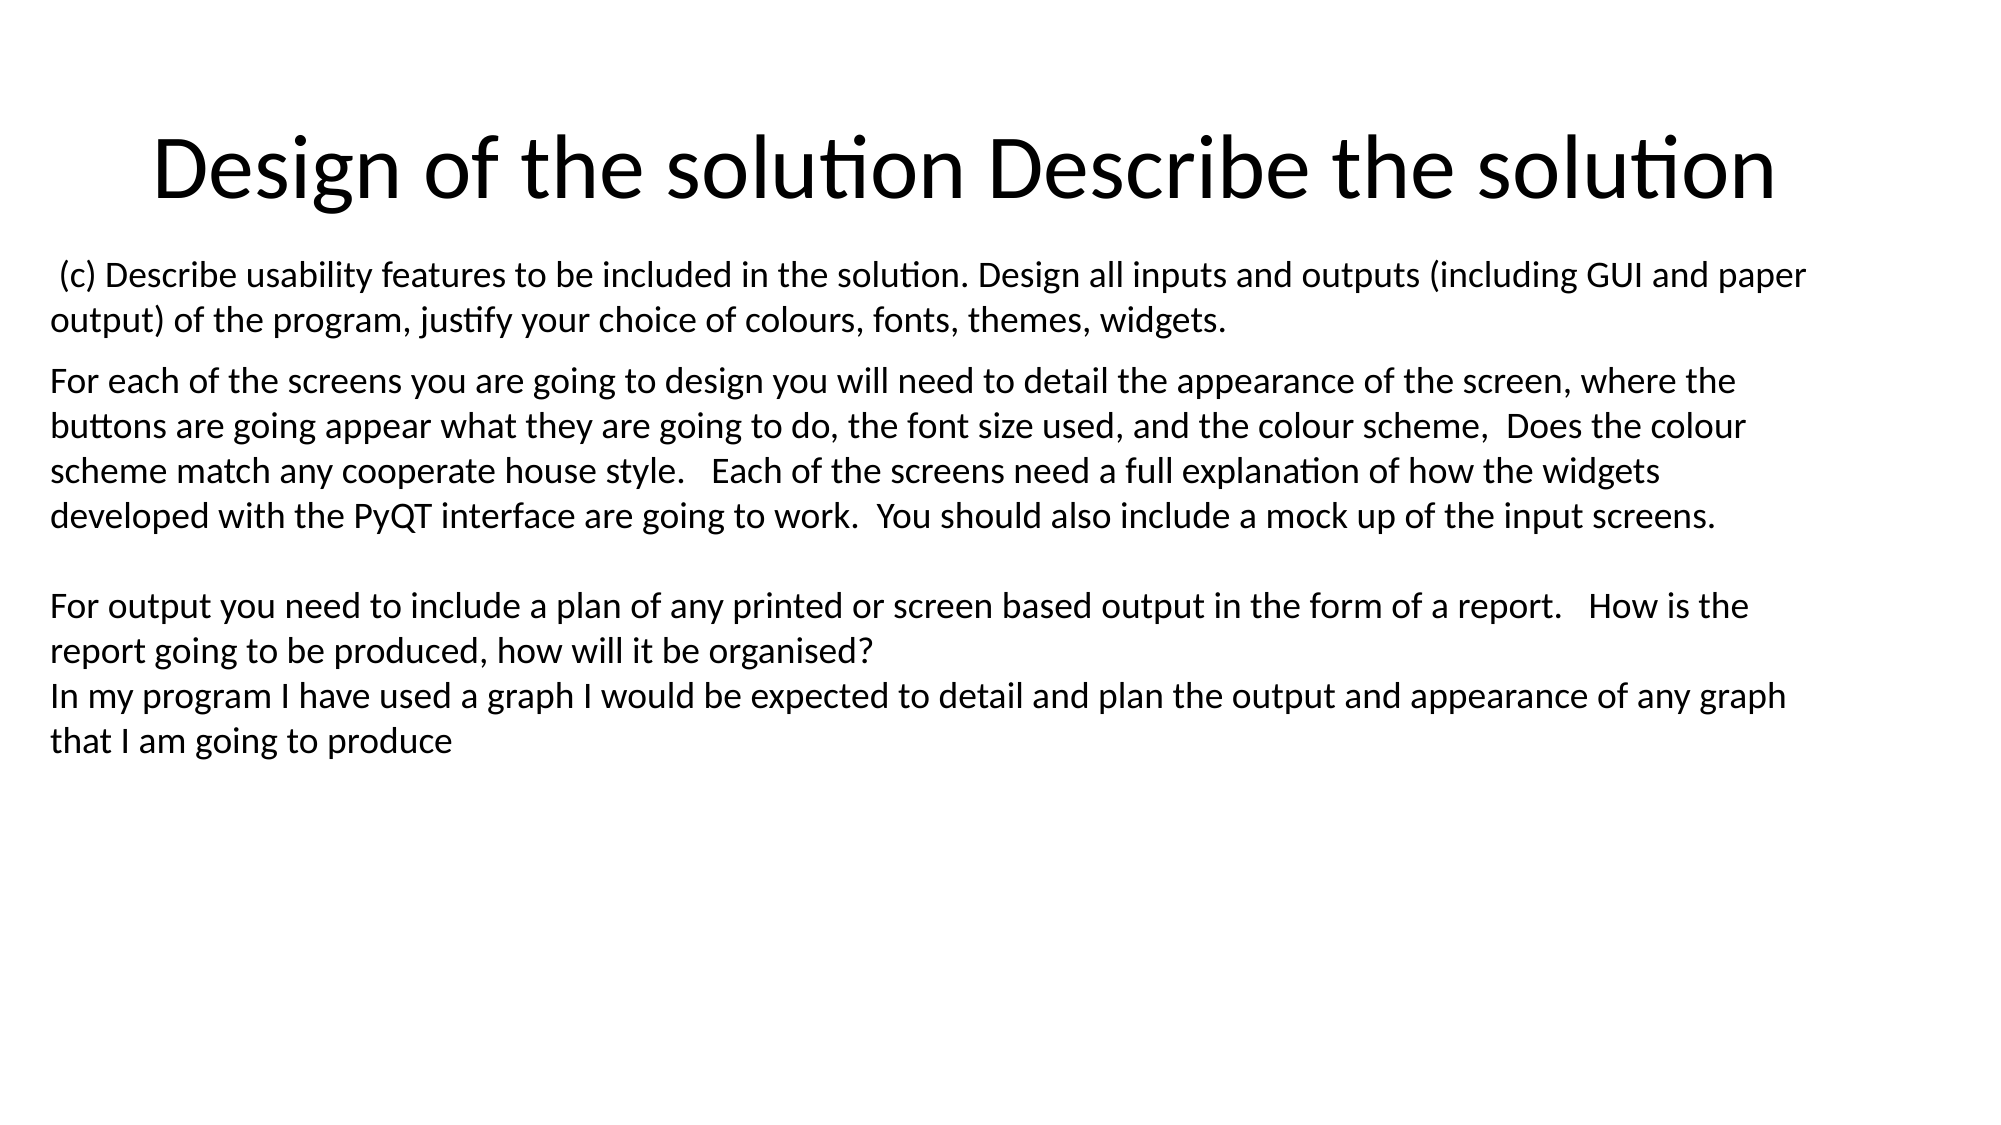

# Design of the solution Describe the solution
 (c) Describe usability features to be included in the solution. Design all inputs and outputs (including GUI and paper output) of the program, justify your choice of colours, fonts, themes, widgets.
For each of the screens you are going to design you will need to detail the appearance of the screen, where the buttons are going appear what they are going to do, the font size used, and the colour scheme,  Does the colour scheme match any cooperate house style.   Each of the screens need a full explanation of how the widgets developed with the PyQT interface are going to work.  You should also include a mock up of the input screens.

For output you need to include a plan of any printed or screen based output in the form of a report.   How is the report going to be produced, how will it be organised?
In my program I have used a graph I would be expected to detail and plan the output and appearance of any graph that I am going to produce